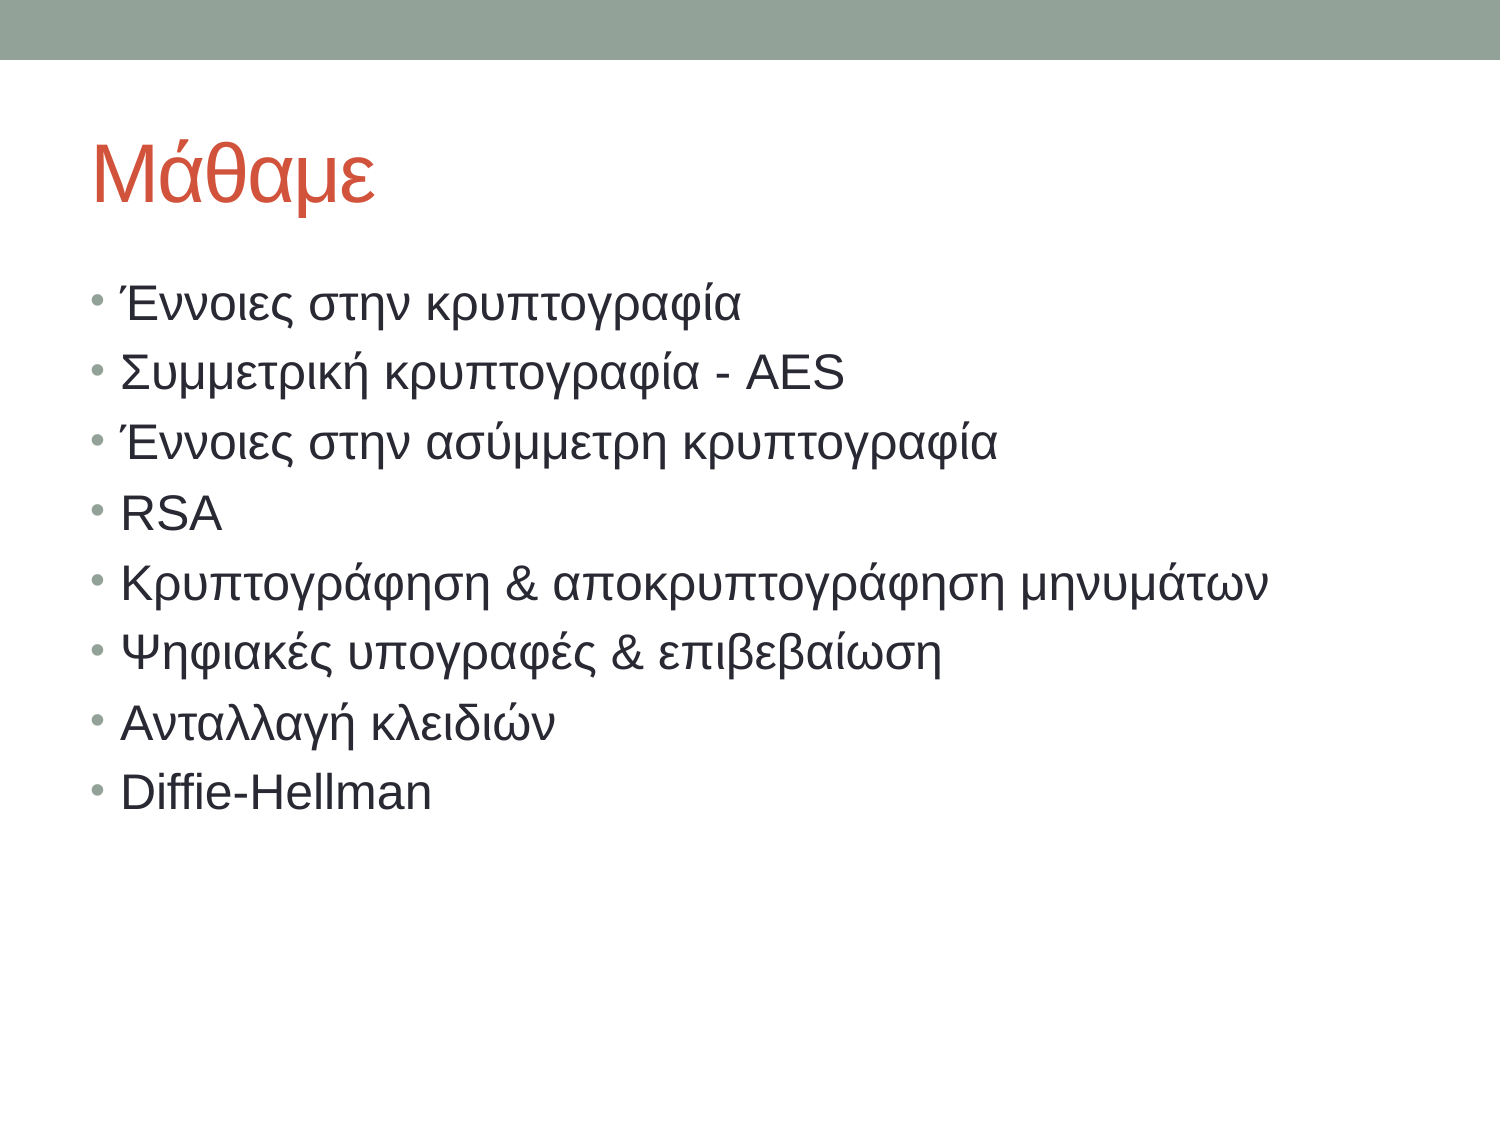

# Μάθαμε
Έννοιες στην κρυπτογραφία
Συμμετρική κρυπτογραφία - AES
Έννοιες στην ασύμμετρη κρυπτογραφία
RSA
Κρυπτογράφηση & αποκρυπτογράφηση μηνυμάτων
Ψηφιακές υπογραφές & επιβεβαίωση
Ανταλλαγή κλειδιών
Diffie-Hellman